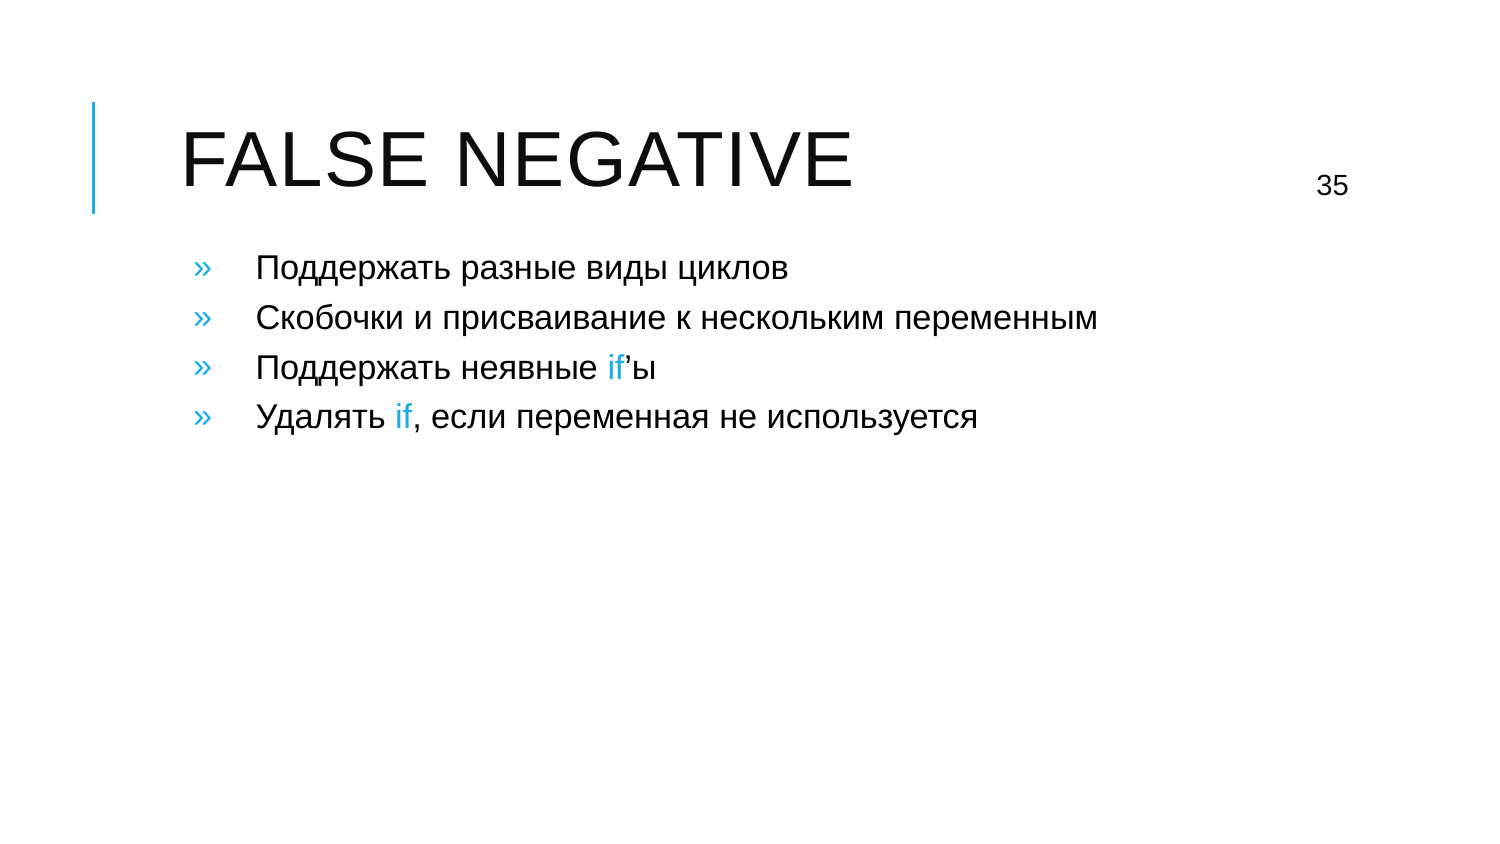

# FALSE Negative
35
Поддержать разные виды циклов
Скобочки и присваивание к нескольким переменным
Поддержать неявные if’ы
Удалять if, если переменная не используется